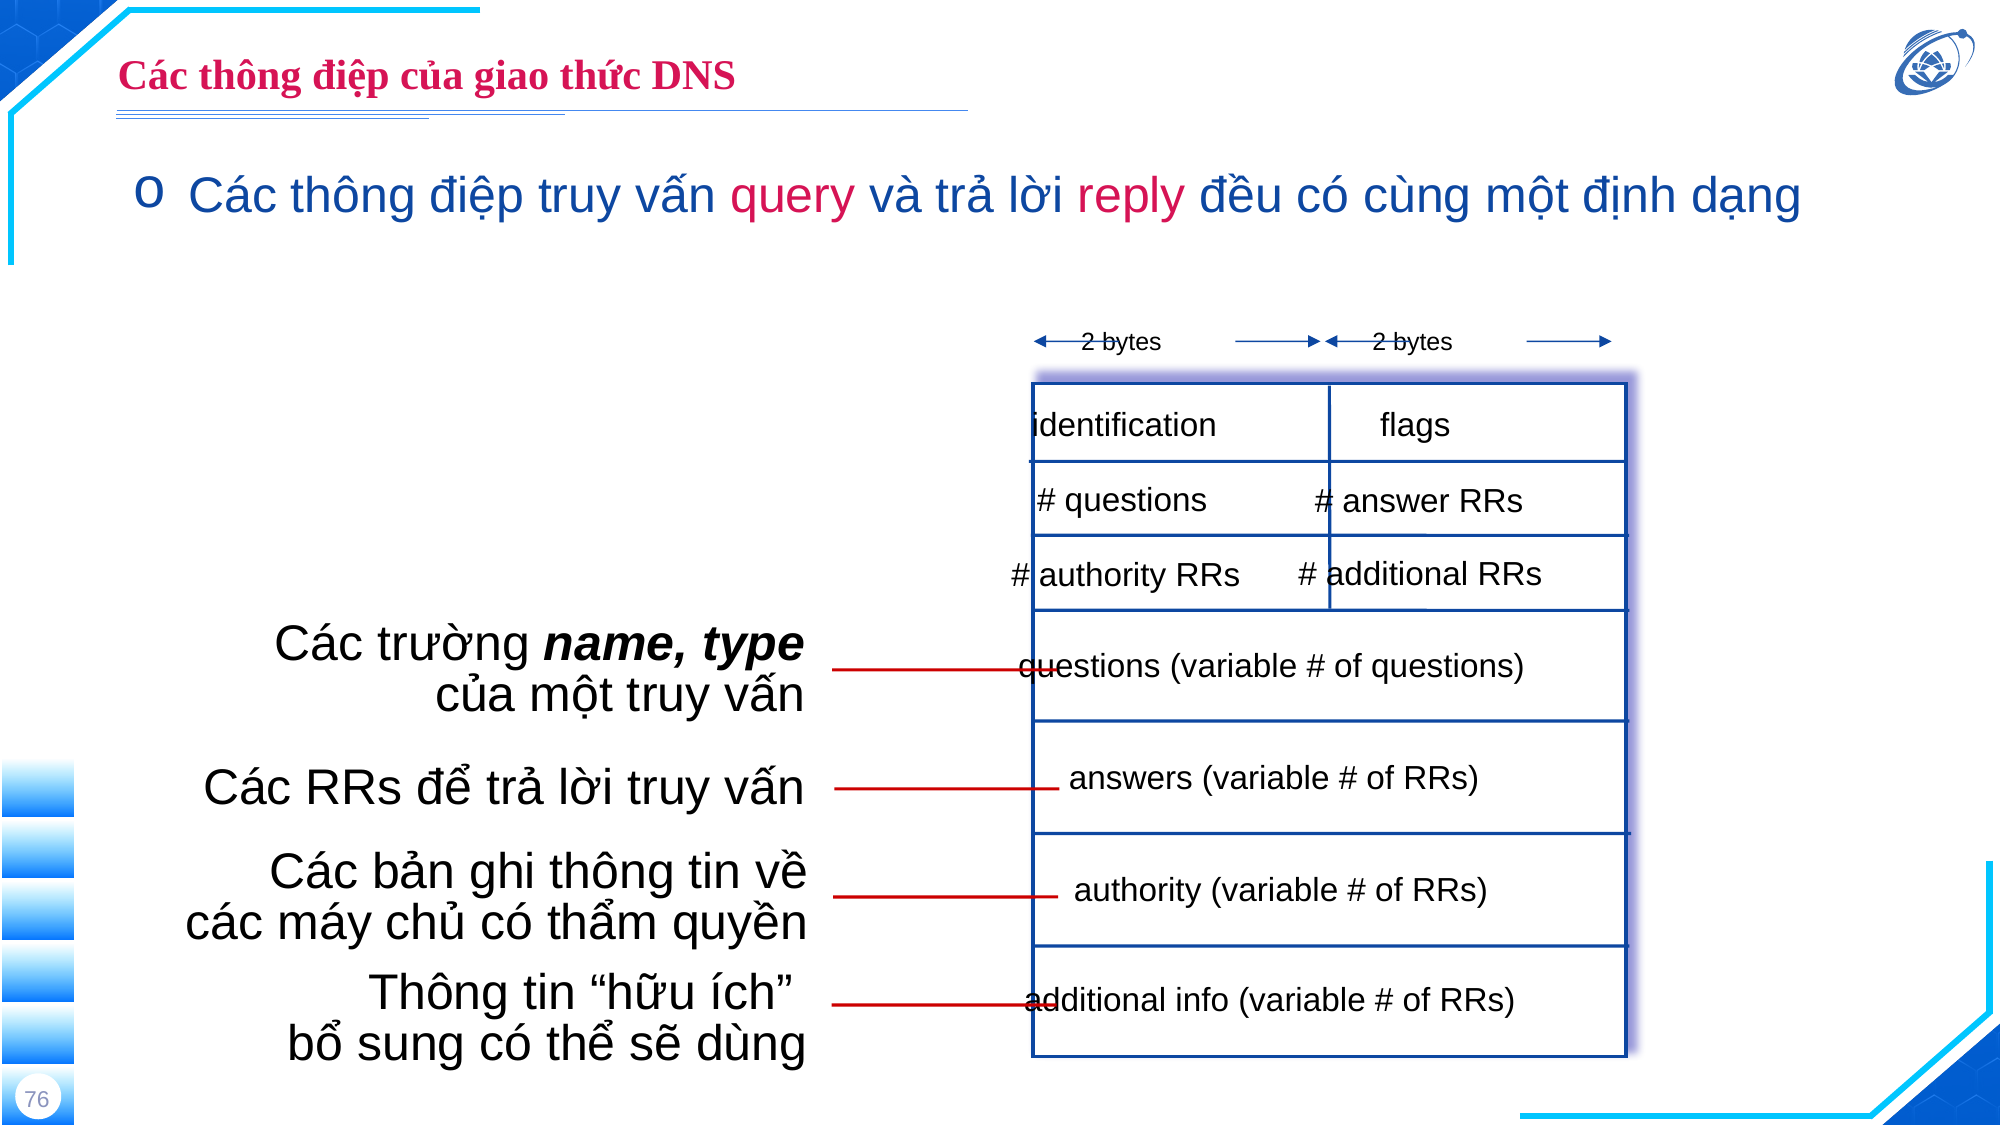

# Các thông điệp của giao thức DNS
Các thông điệp truy vấn query và trả lời reply đều có cùng một định dạng

2 bytes

2 bytes

identification
flags

# questions
# answer RRs

# additional RRs
# authority RRs

questions (variable # of questions)

answers (variable # of RRs)

authority (variable # of RRs)

additional info (variable # of RRs)
Các trường name, type của một truy vấn

Các RRs để trả lời truy vấn

Các bản ghi thông tin về
các máy chủ có thẩm quyền

Thông tin “hữu ích”
bổ sung có thể sẽ dùng

76